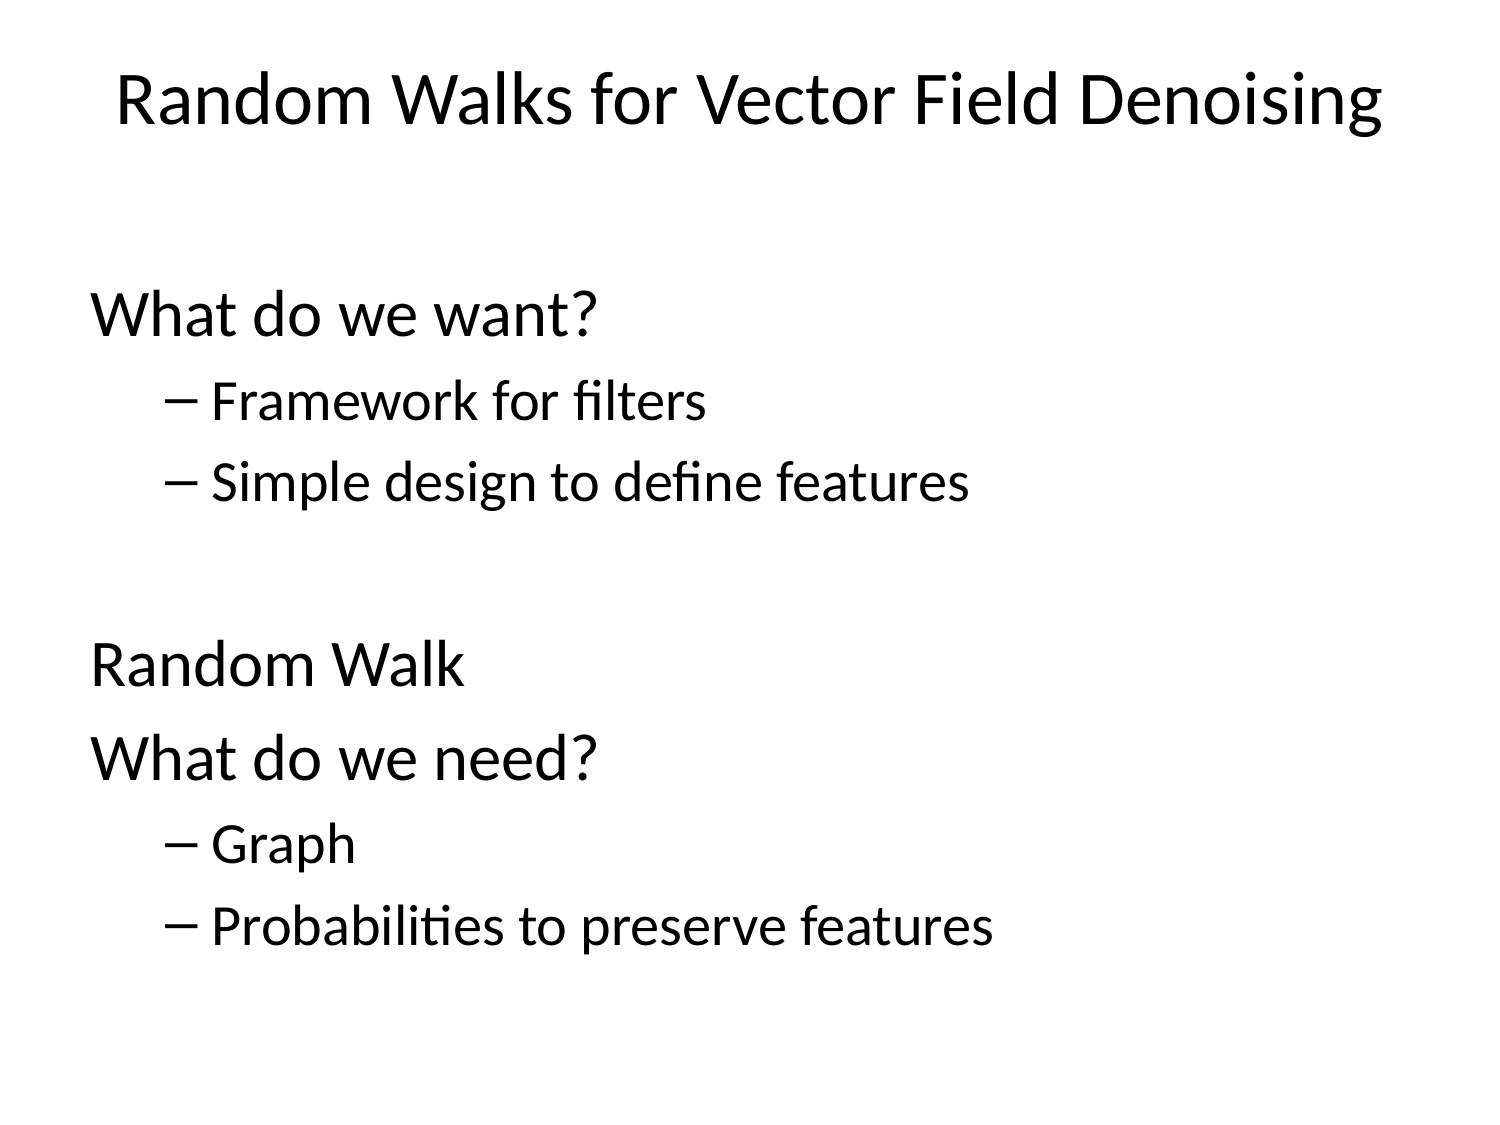

# Random Walks for Vector Field Denoising
What do we want?
Framework for filters
Simple design to define features

Random Walk
What do we need?
Graph
Probabilities to preserve features